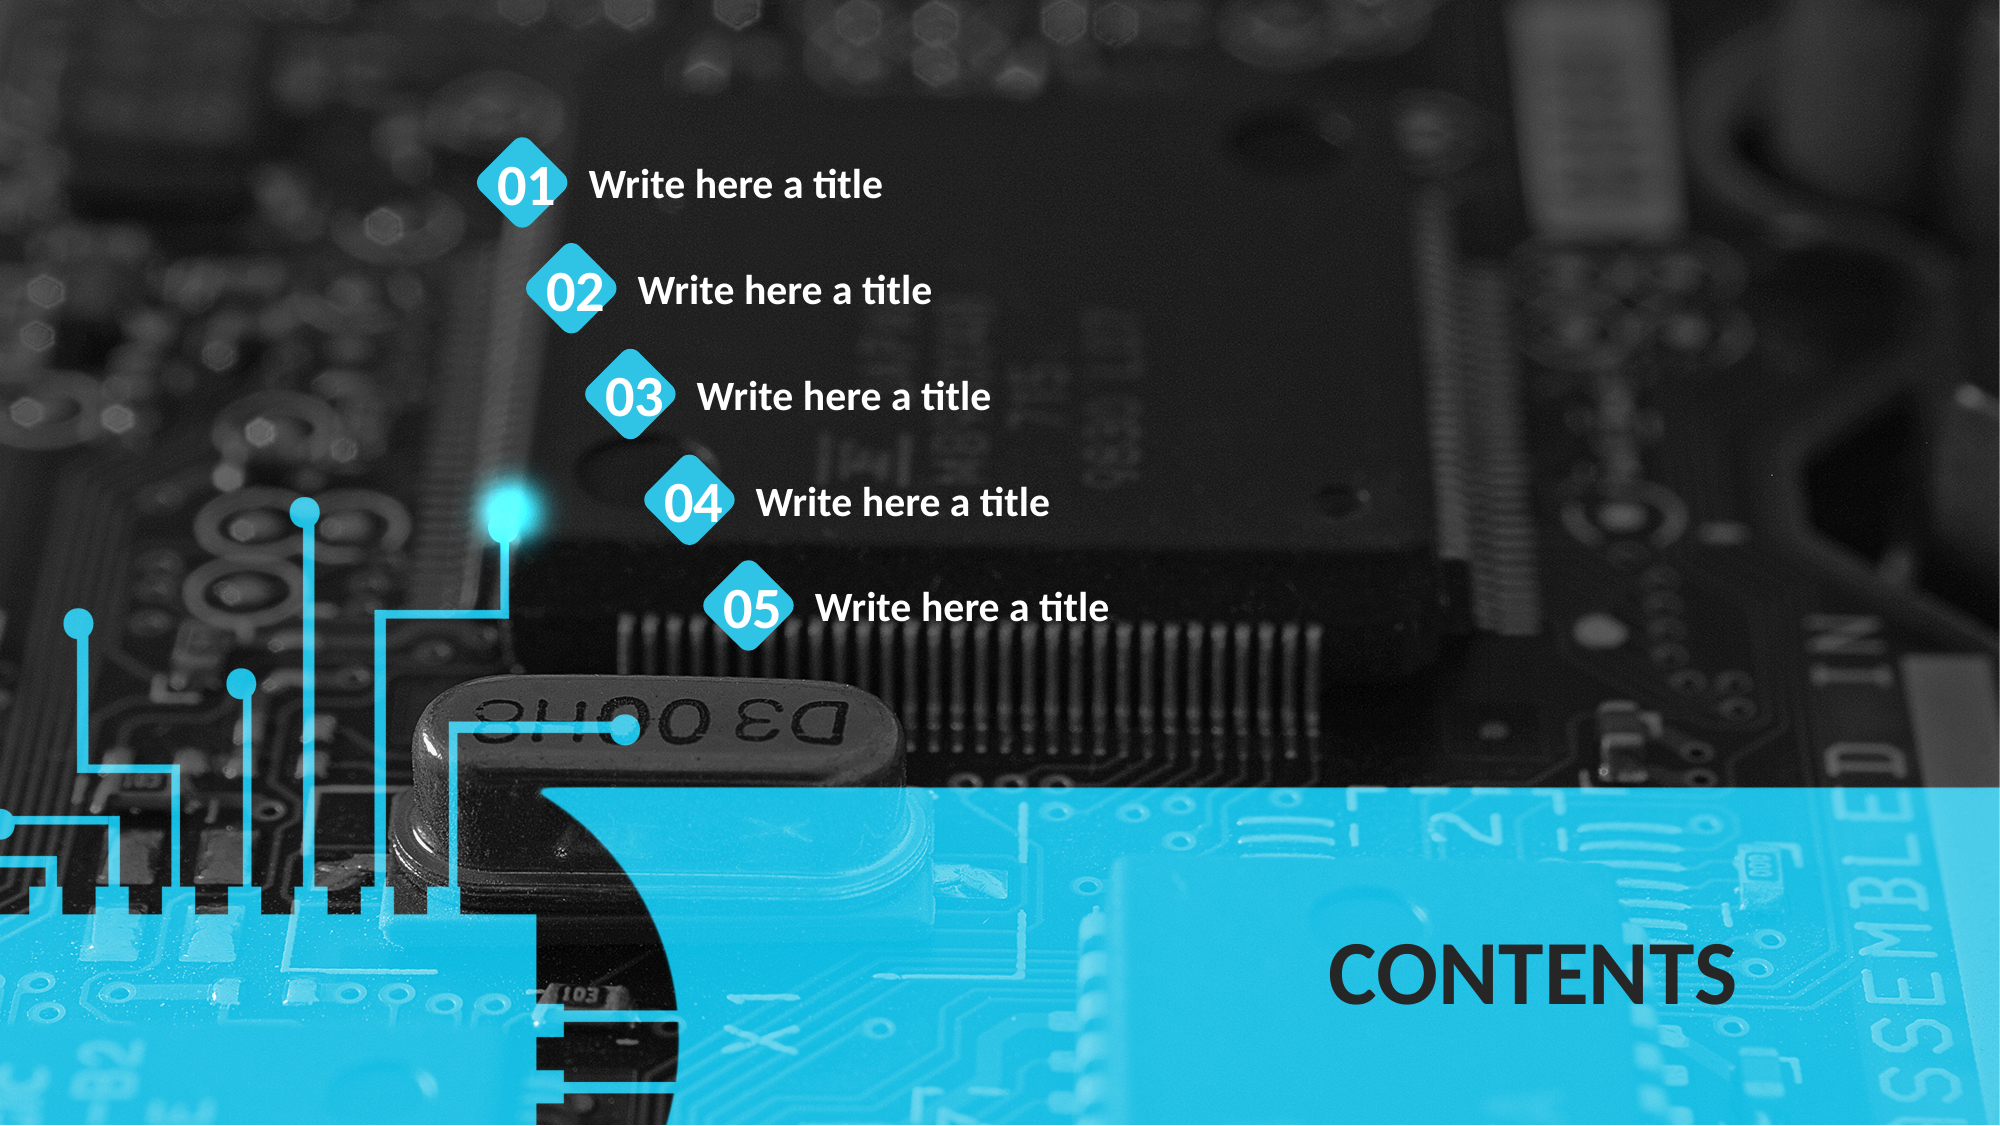

01
Write here a title

02
Write here a title

03
Write here a title

04
Write here a title

05
Write here a title

CONTENTS